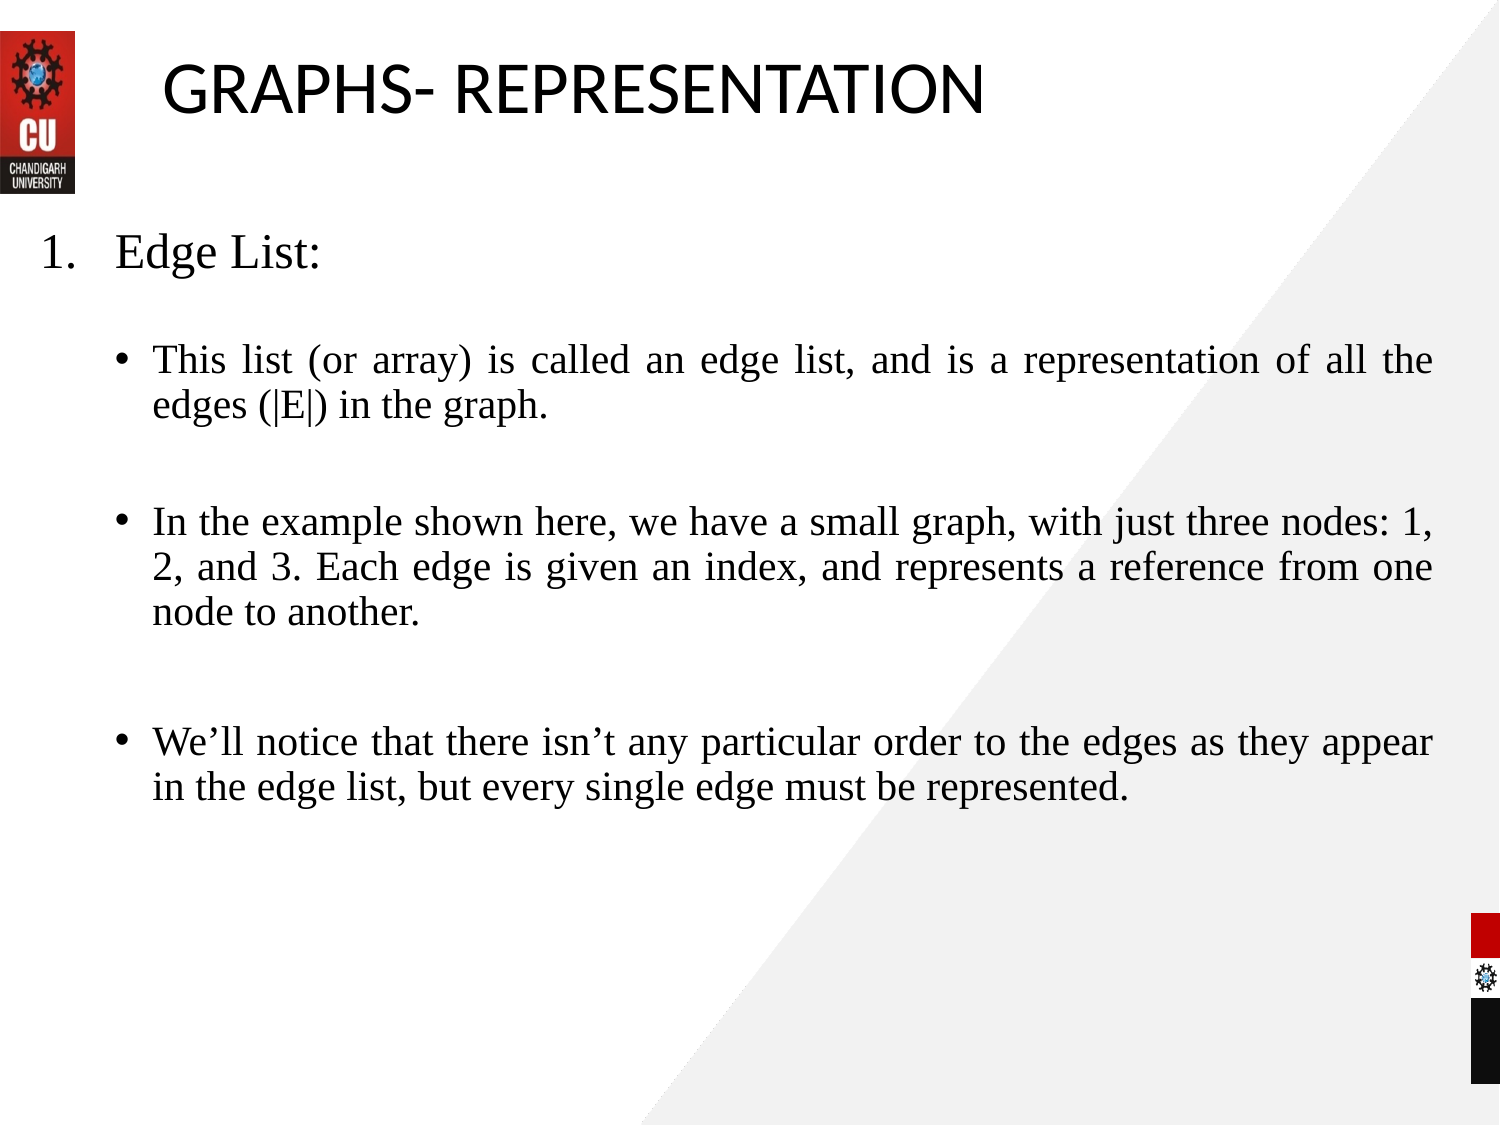

# GRAPHS- REPRESENTATION

Edge List:

This list (or array) is called an edge list, and is a representation of all the edges (|E|) in the graph.

In the example shown here, we have a small graph, with just three nodes: 1, 2, and 3. Each edge is given an index, and represents a reference from one node to another.

We’ll notice that there isn’t any particular order to the edges as they appear in the edge list, but every single edge must be represented.